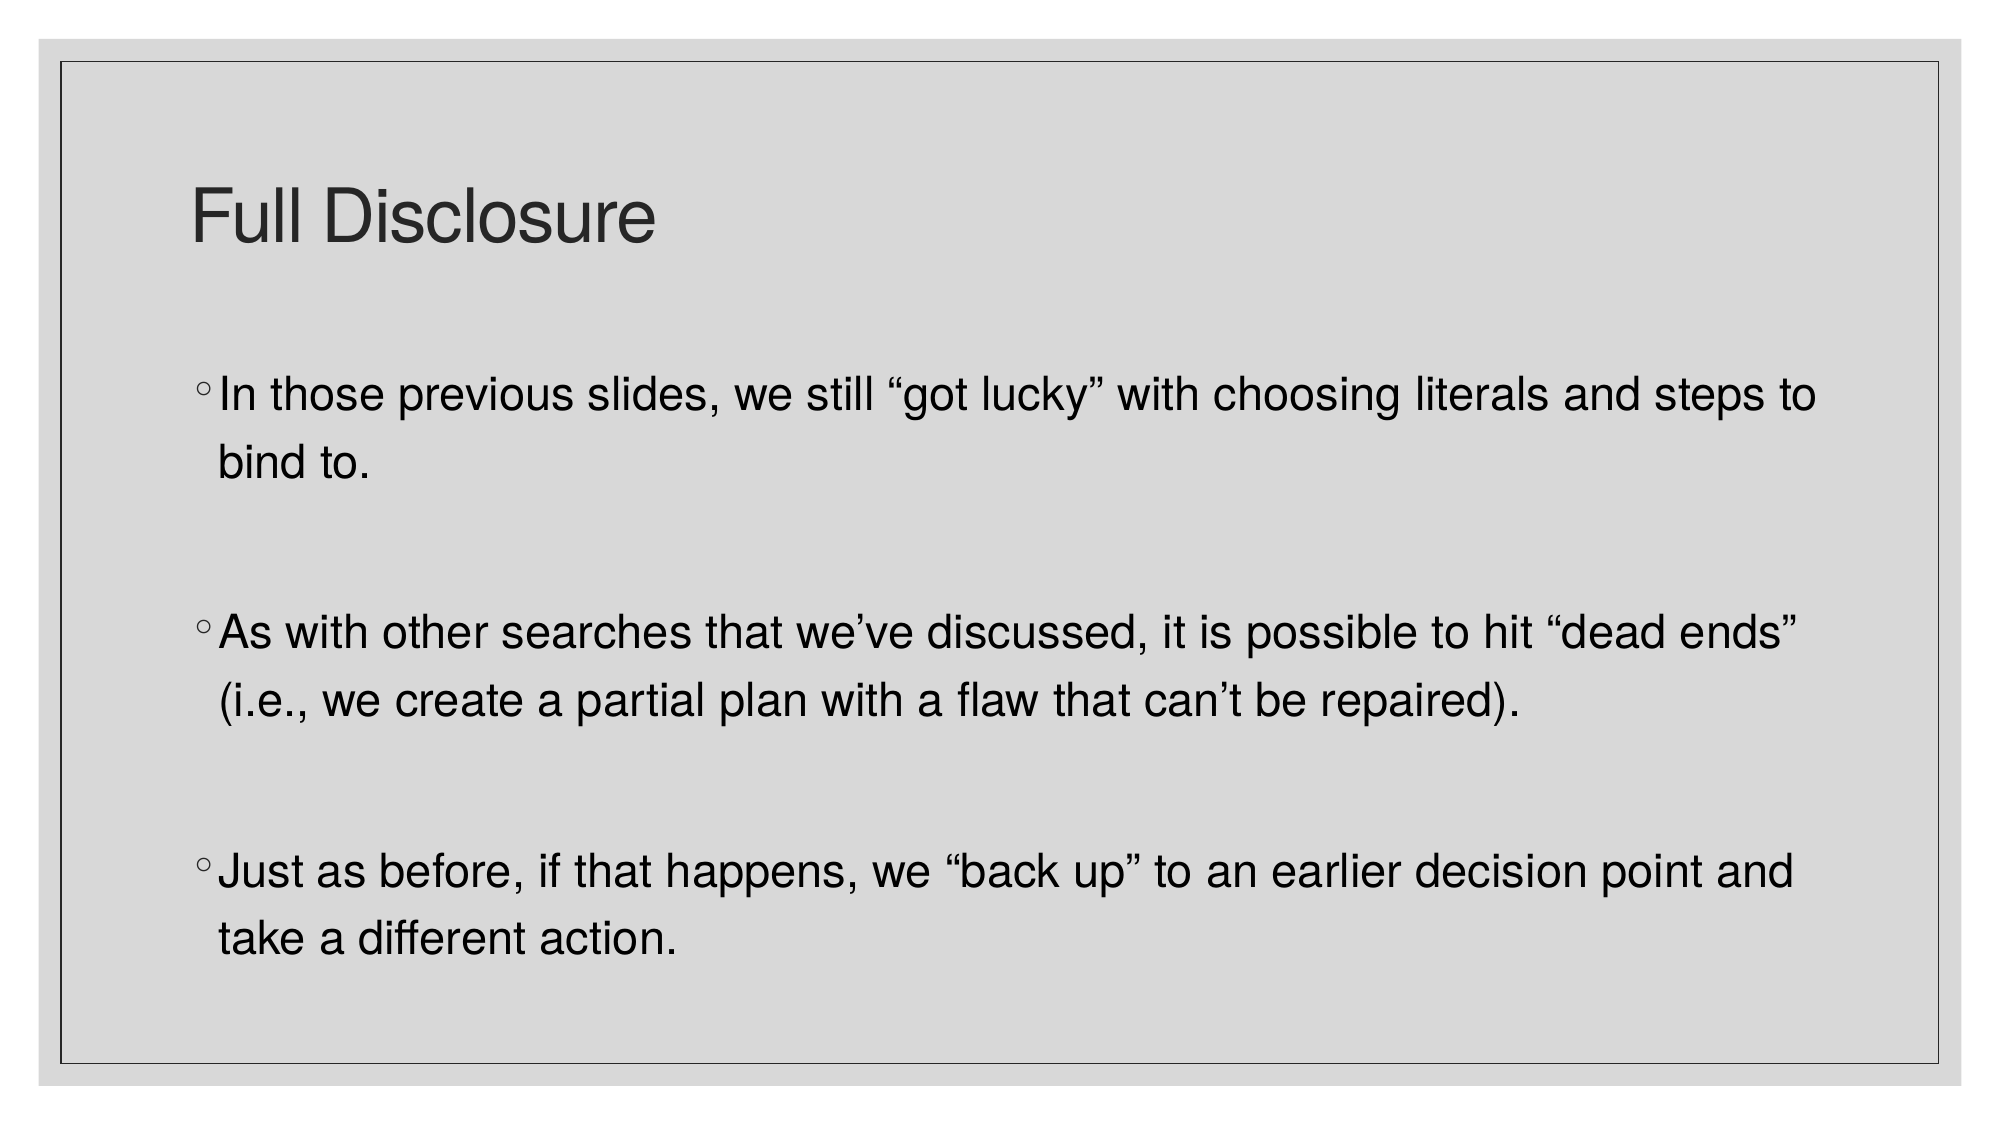

# Full Disclosure
In those previous slides, we still “got lucky” with choosing literals and steps to bind to.

As with other searches that we’ve discussed, it is possible to hit “dead ends” (i.e., we create a partial plan with a flaw that can’t be repaired).

Just as before, if that happens, we “back up” to an earlier decision point and take a different action.